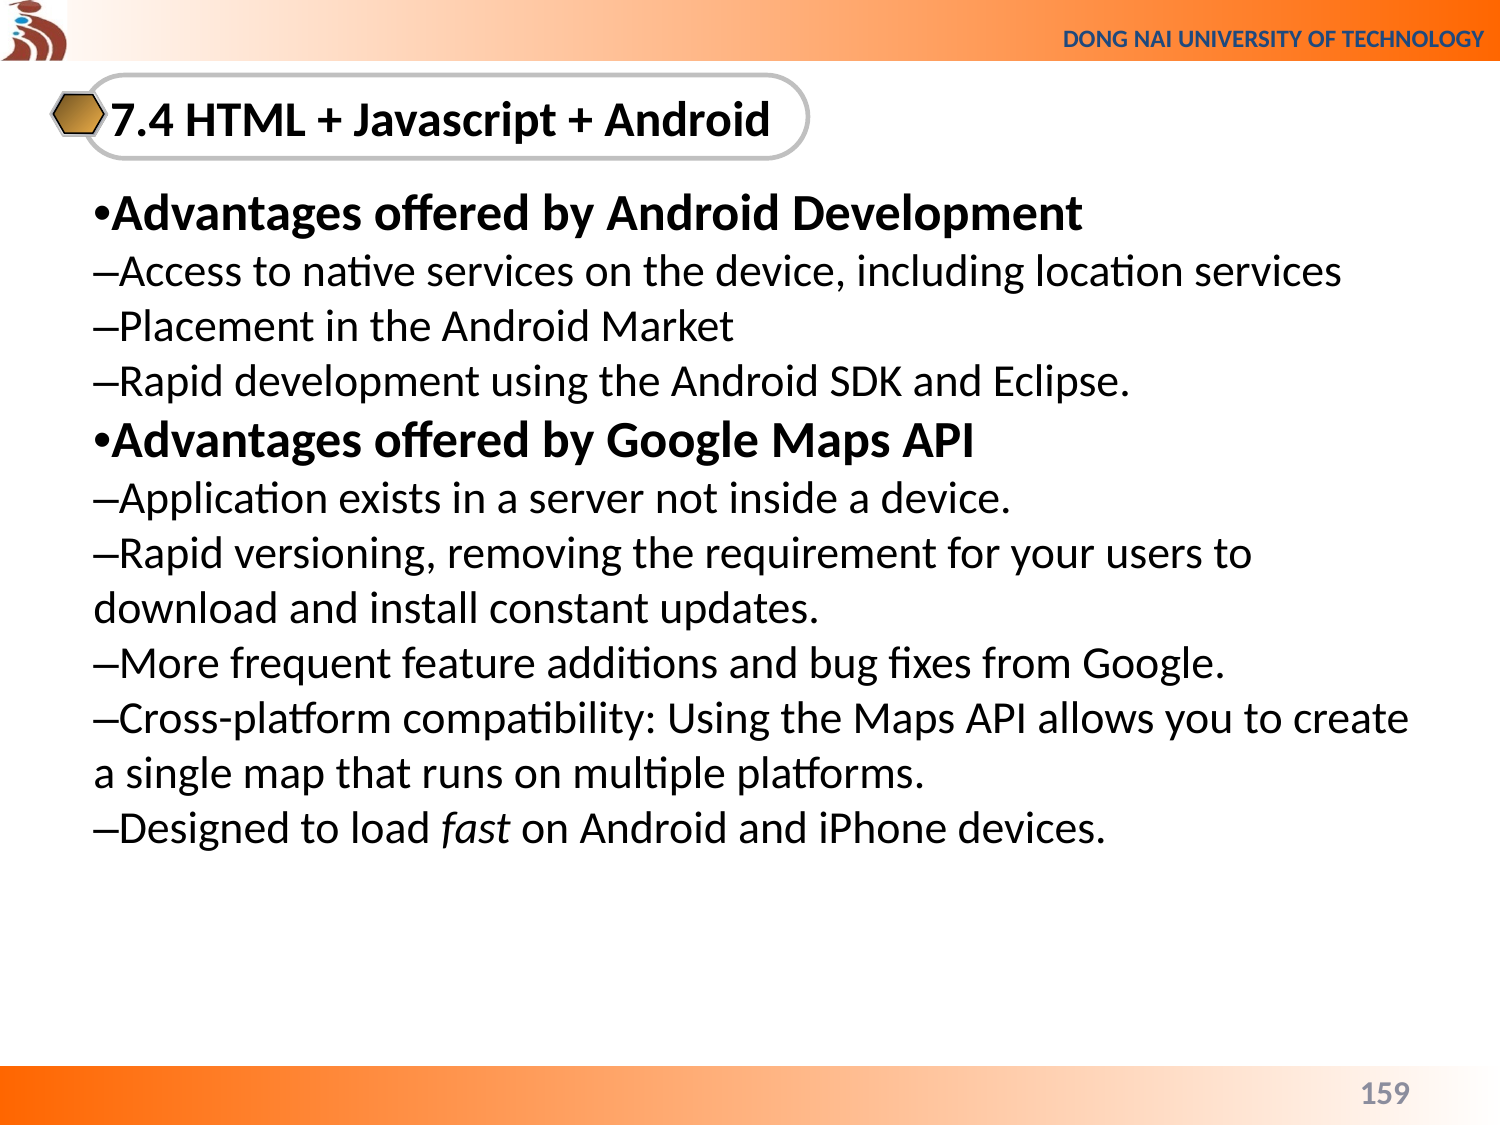

7.4 HTML + Javascript + Android

•Advantages offered by Android Development
–Access to native services on the device, including location services
–Placement in the Android Market
–Rapid development using the Android SDK and Eclipse.
•Advantages offered by Google Maps API
–Application exists in a server not inside a device.
–Rapid versioning, removing the requirement for your users to download and install constant updates.
–More frequent feature additions and bug fixes from Google.
–Cross-platform compatibility: Using the Maps API allows you to create a single map that runs on multiple platforms.
–Designed to load fast on Android and iPhone devices.
159